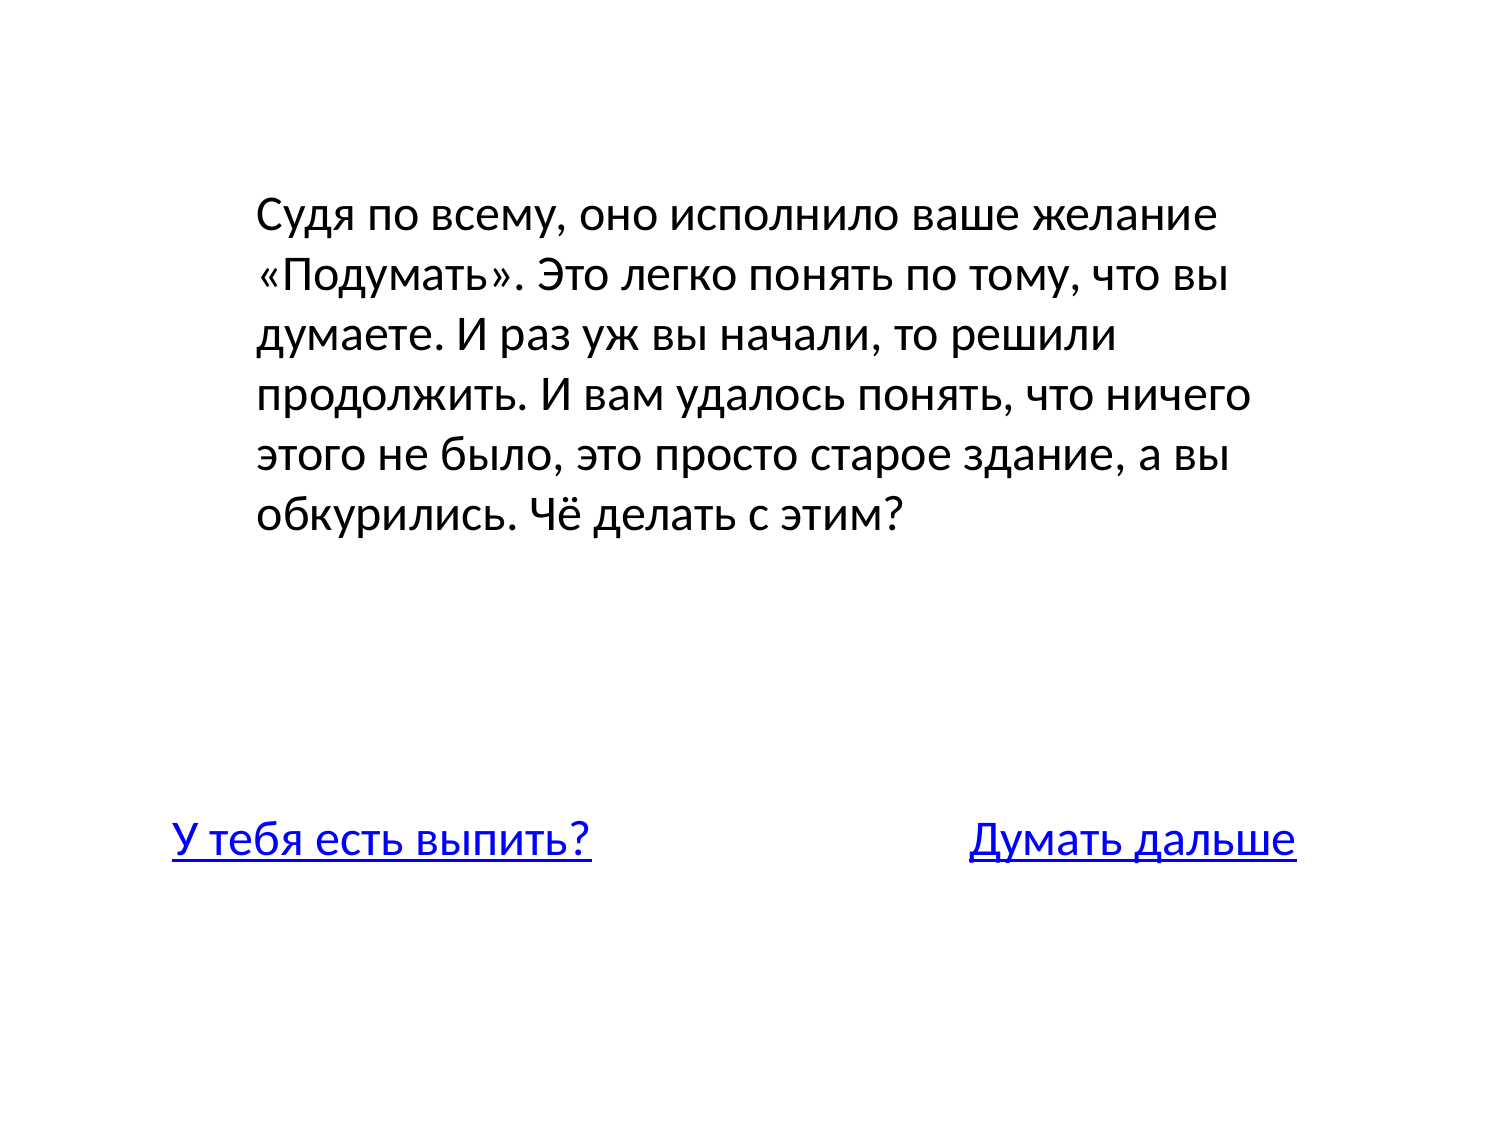

Судя по всему, оно исполнило ваше желание «Подумать». Это легко понять по тому, что вы думаете. И раз уж вы начали, то решили продолжить. И вам удалось понять, что ничего этого не было, это просто старое здание, а вы обкурились. Чё делать с этим?
У тебя есть выпить?
Думать дальше